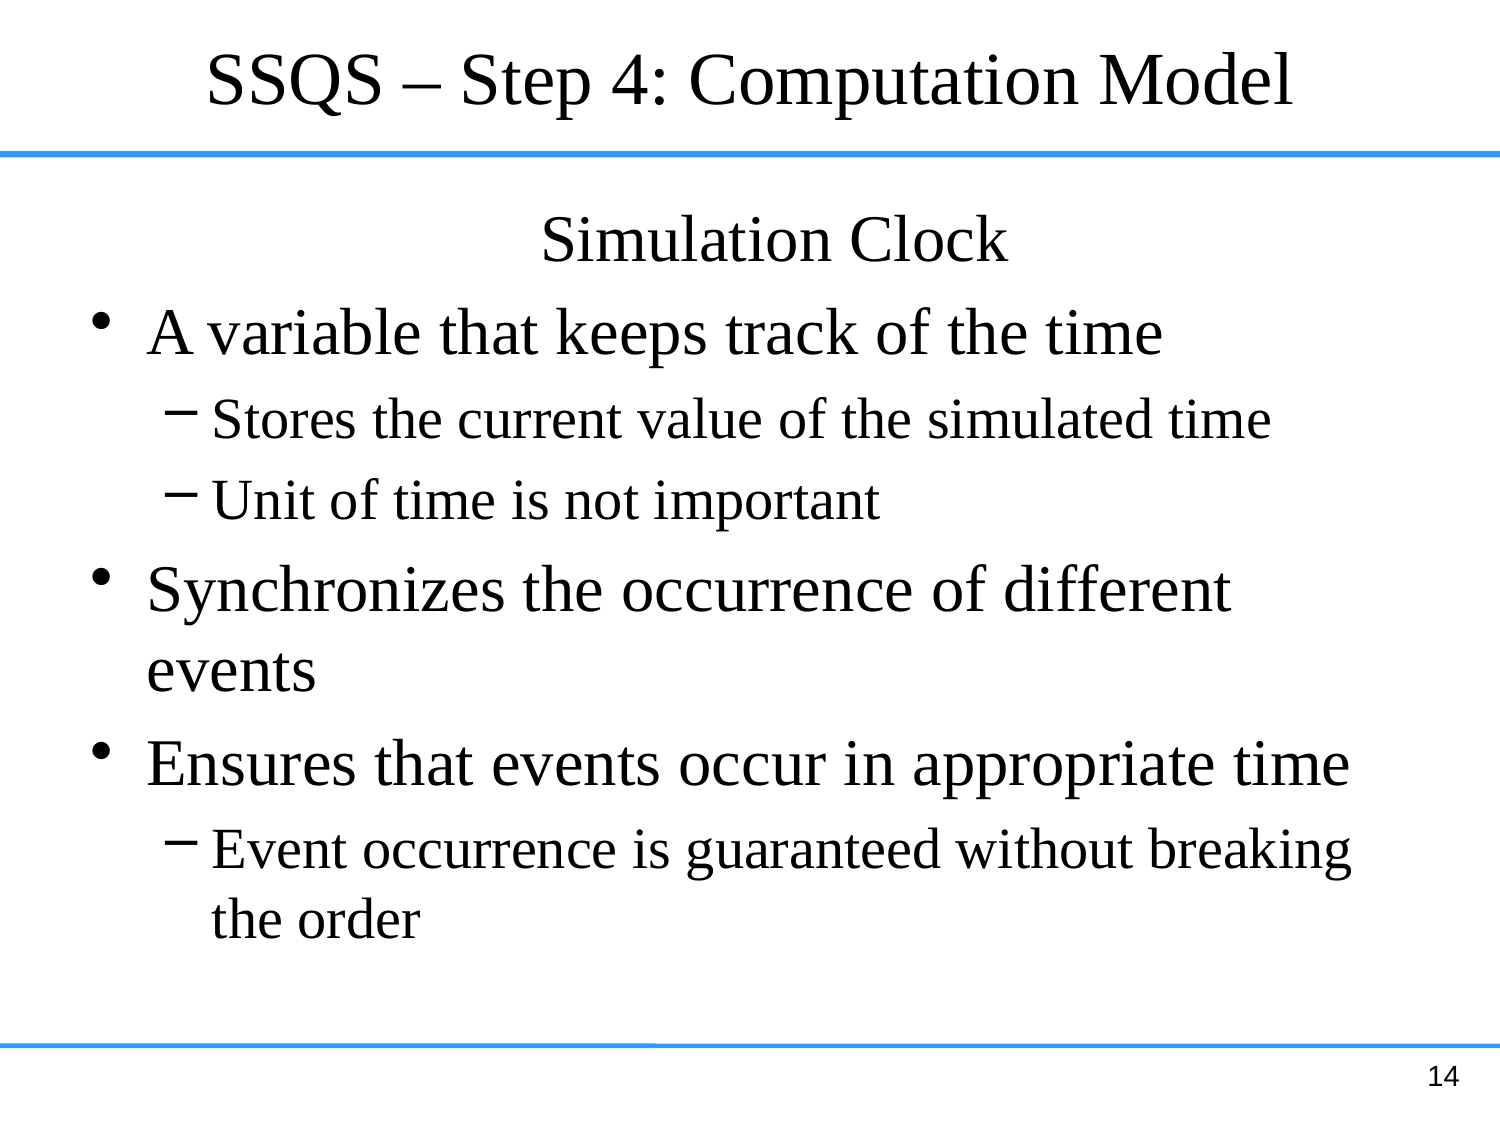

# SSQS – Step 4: Computation Model
			Simulation Clock
A variable that keeps track of the time
Stores the current value of the simulated time
Unit of time is not important
Synchronizes the occurrence of different events
Ensures that events occur in appropriate time
Event occurrence is guaranteed without breaking the order
14